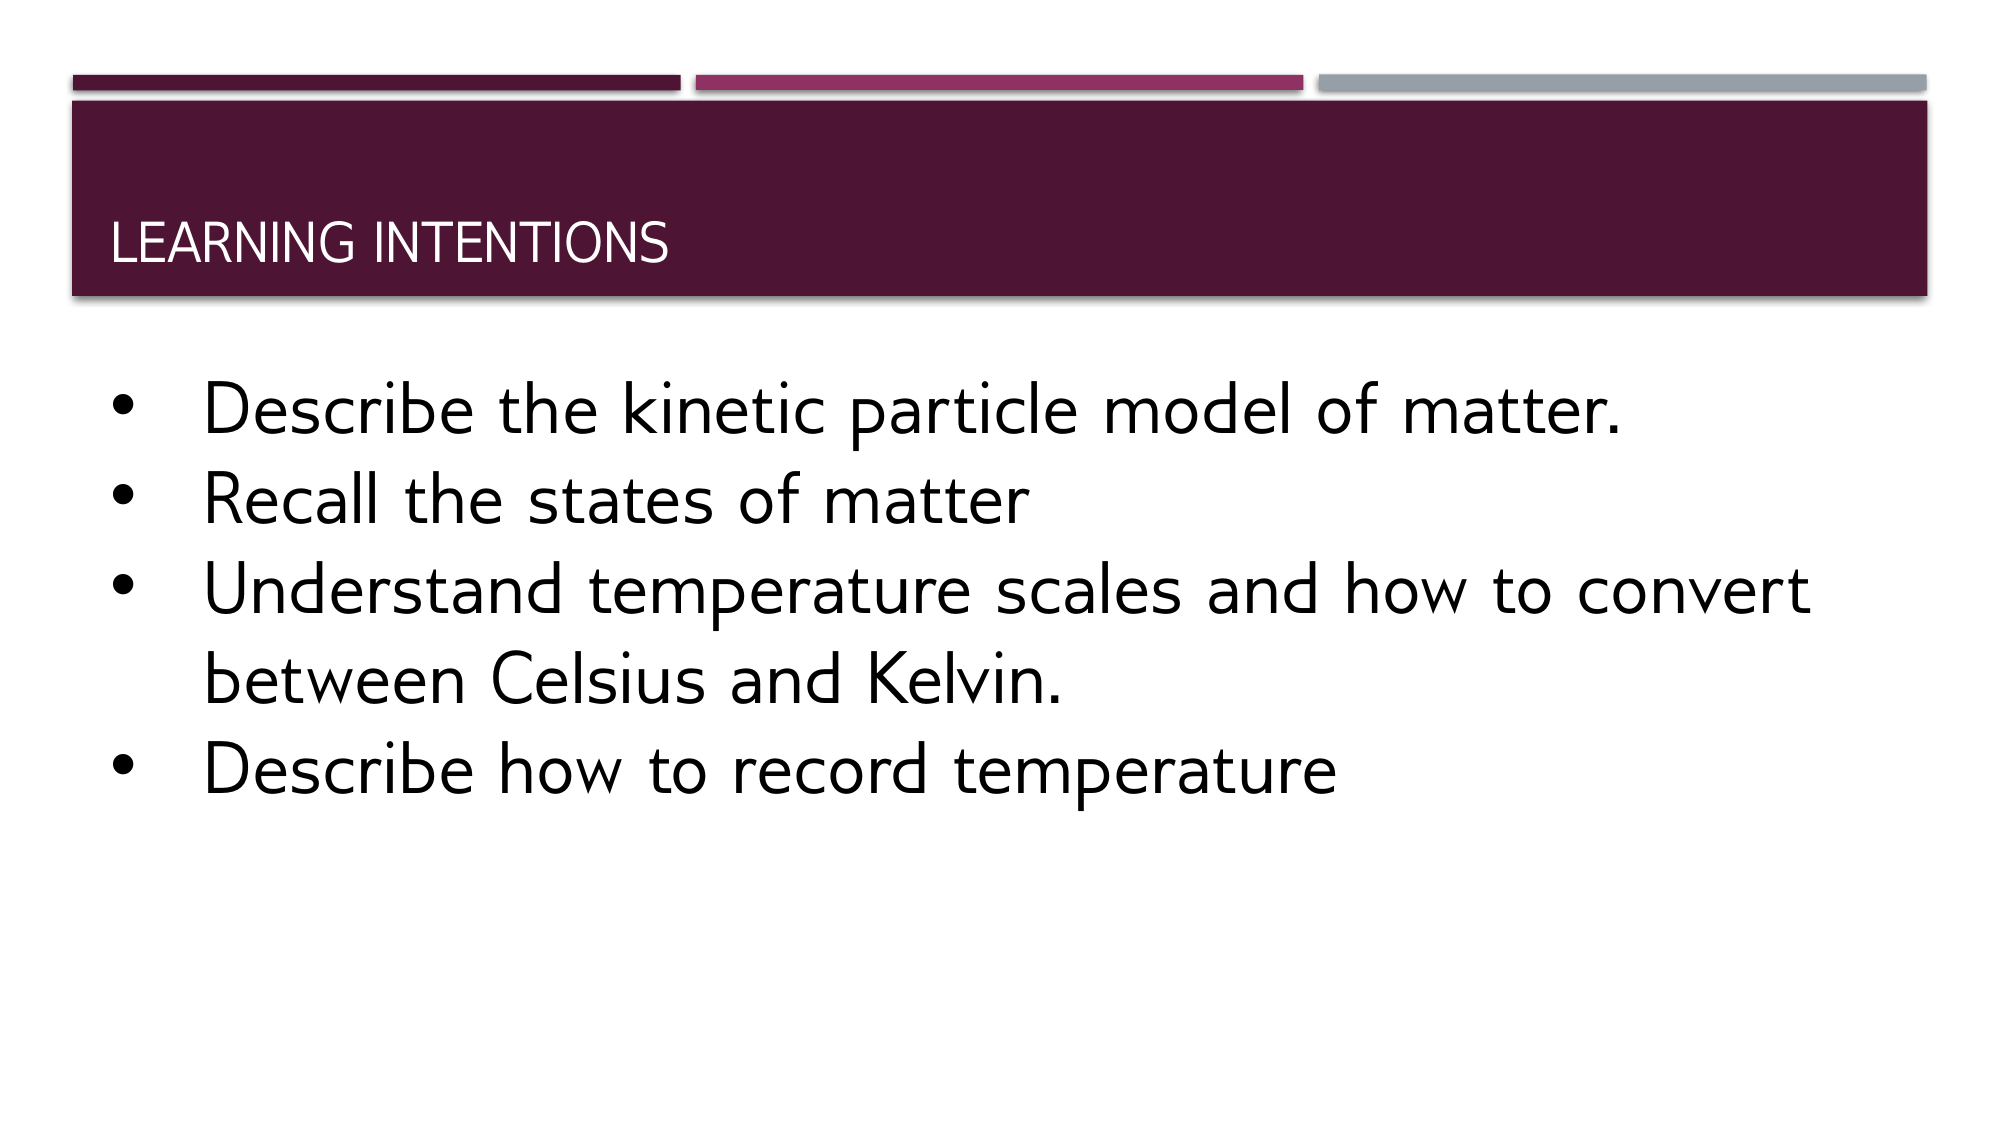

# Learning Intentions
Describe the kinetic particle model of matter.
Recall the states of matter
Understand temperature scales and how to convert between Celsius and Kelvin.
Describe how to record temperature